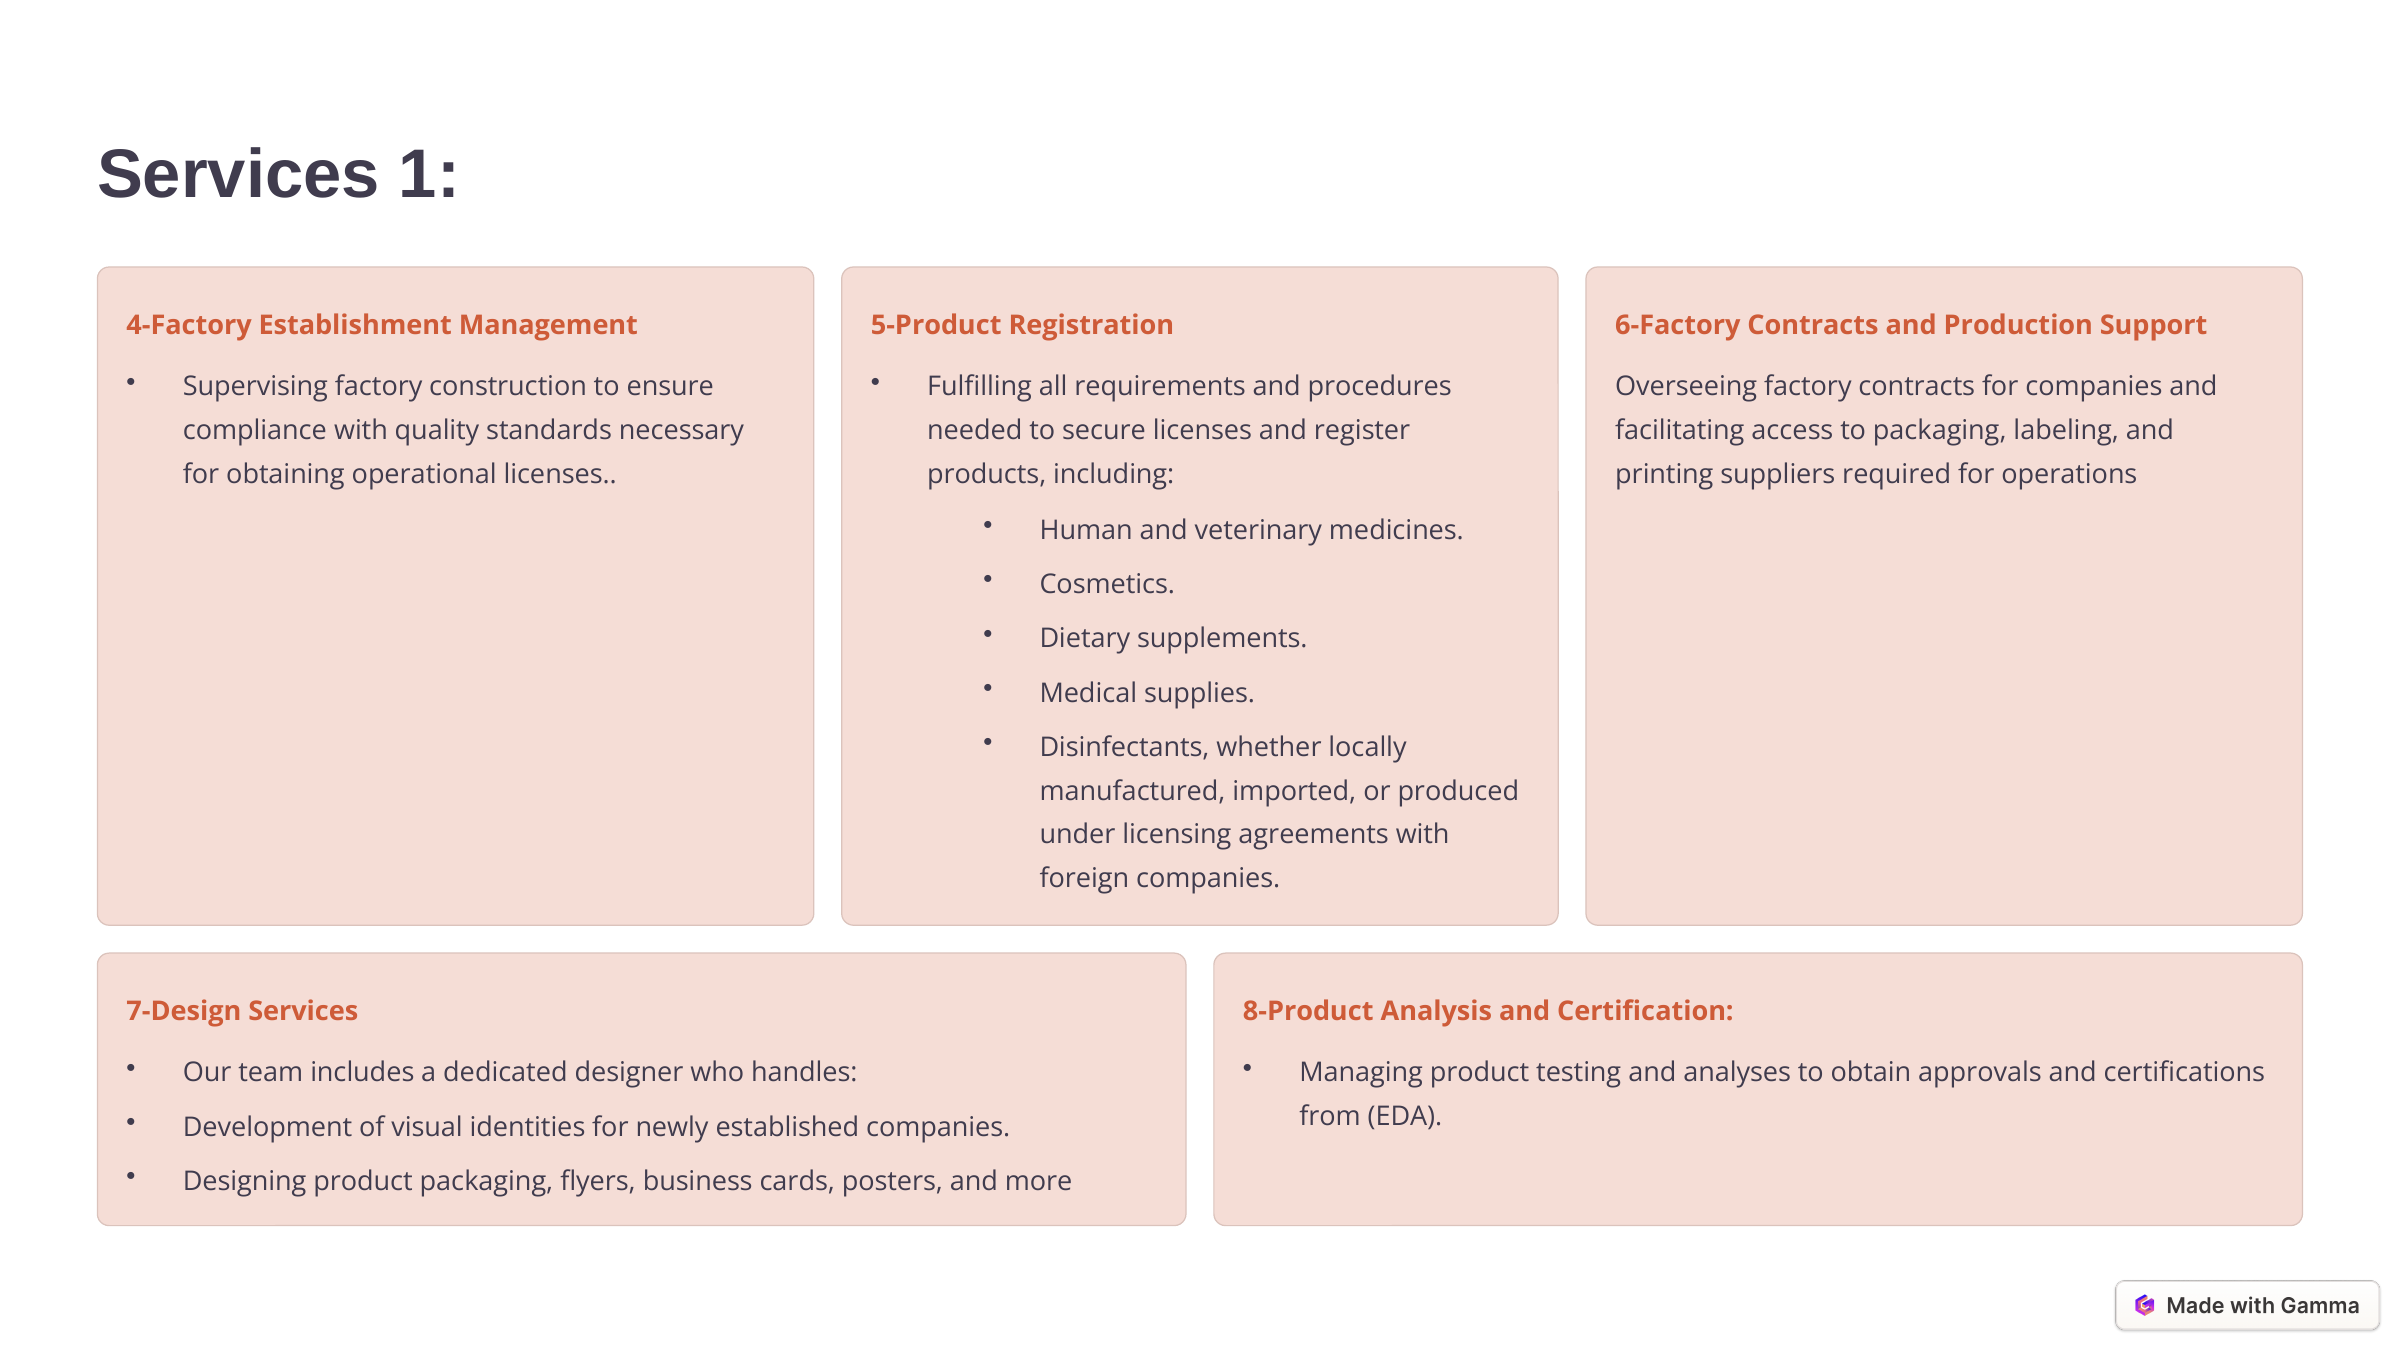

Services 1:

4-Factory Establishment Management
5-Product Registration
6-Factory Contracts and Production Support
Supervising factory construction to ensure compliance with quality standards necessary for obtaining operational licenses..
Fulfilling all requirements and procedures needed to secure licenses and register products, including:
Overseeing factory contracts for companies and facilitating access to packaging, labeling, and printing suppliers required for operations
Human and veterinary medicines.
Cosmetics.
Dietary supplements.
Medical supplies.
Disinfectants, whether locally manufactured, imported, or produced under licensing agreements with foreign companies.

7-Design Services
8-Product Analysis and Certification:
Our team includes a dedicated designer who handles:
Managing product testing and analyses to obtain approvals and certifications from (EDA).
Development of visual identities for newly established companies.
Designing product packaging, flyers, business cards, posters, and more